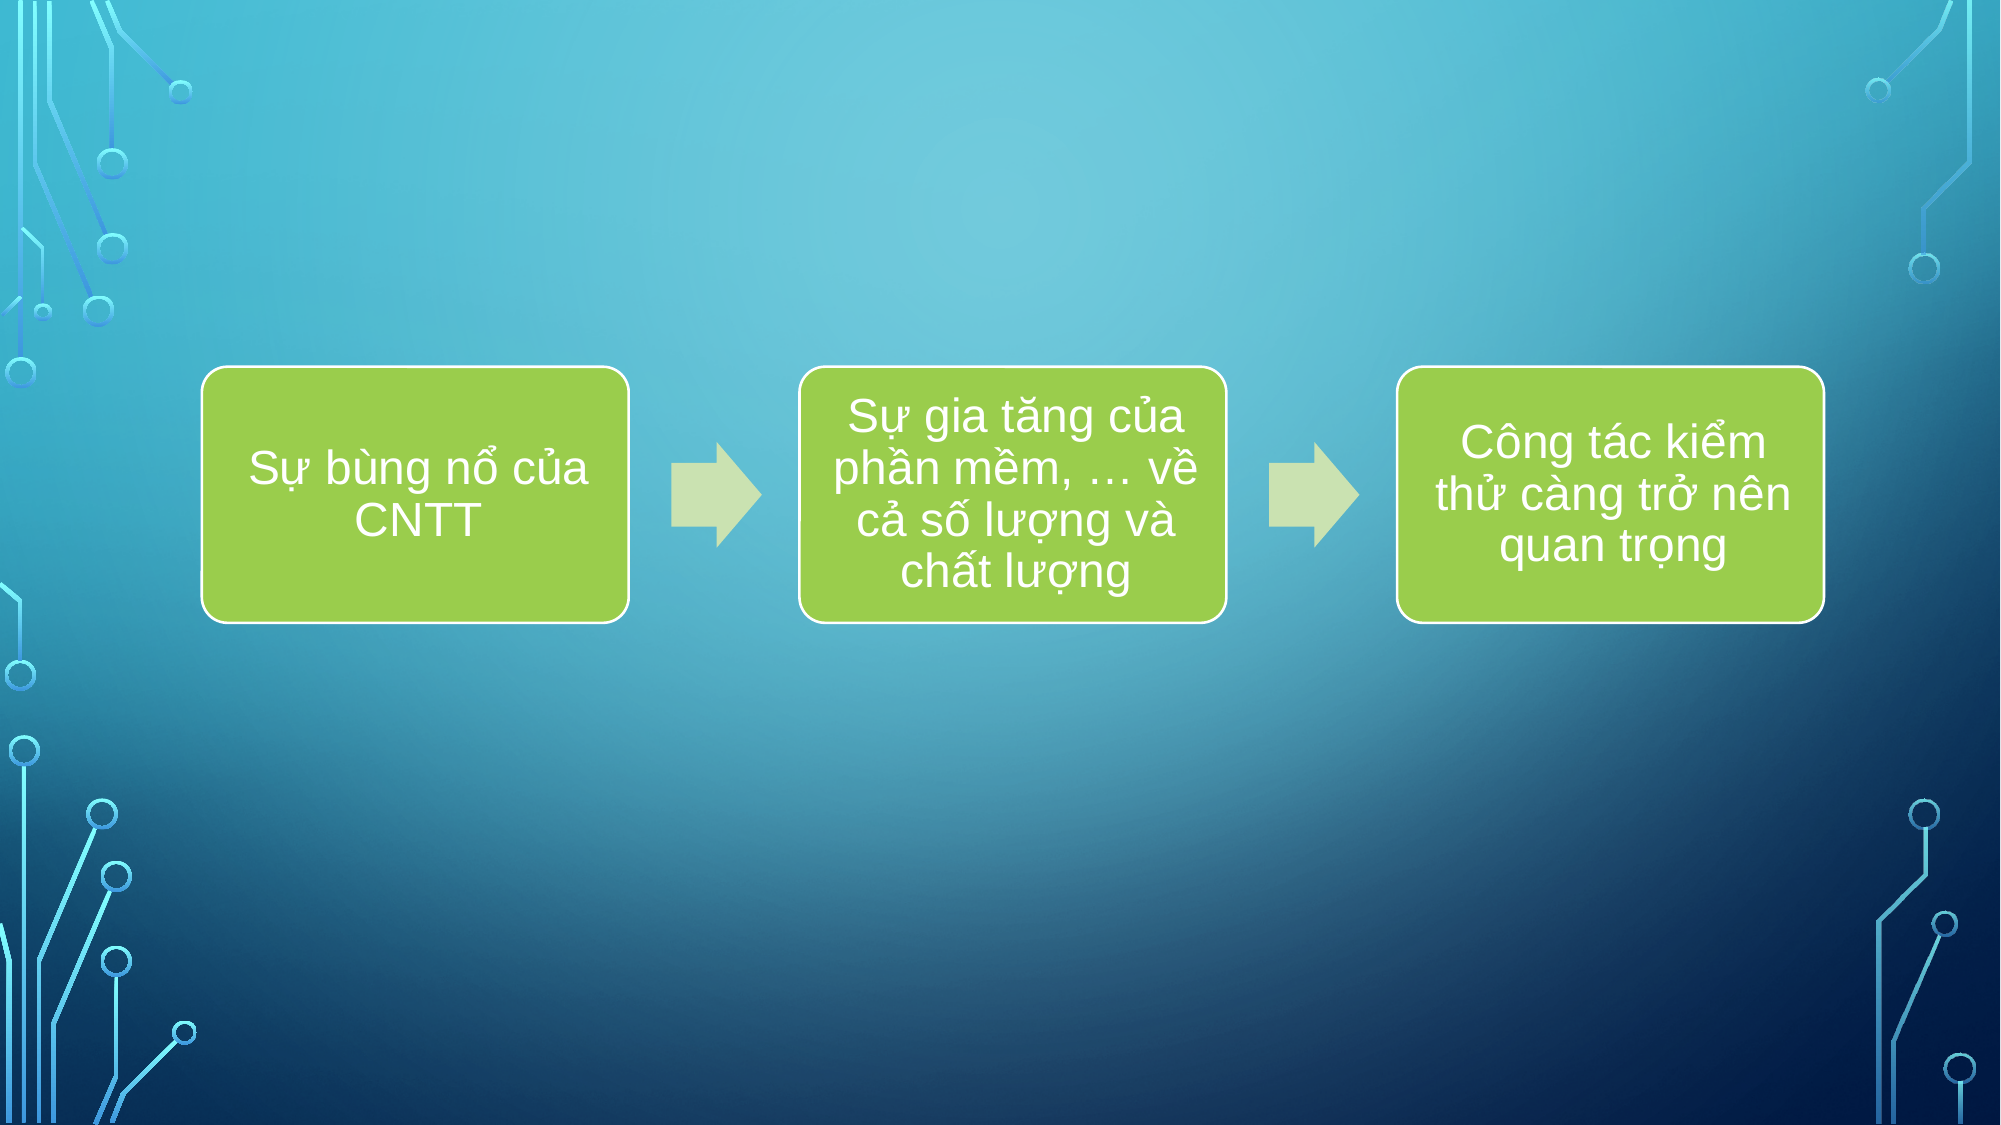

Sự bùng nổ của CNTT

Sự gia tăng của phần mềm, … về cả số lượng và chất lượng

Công tác kiểm thử càng trở nên quan trọng